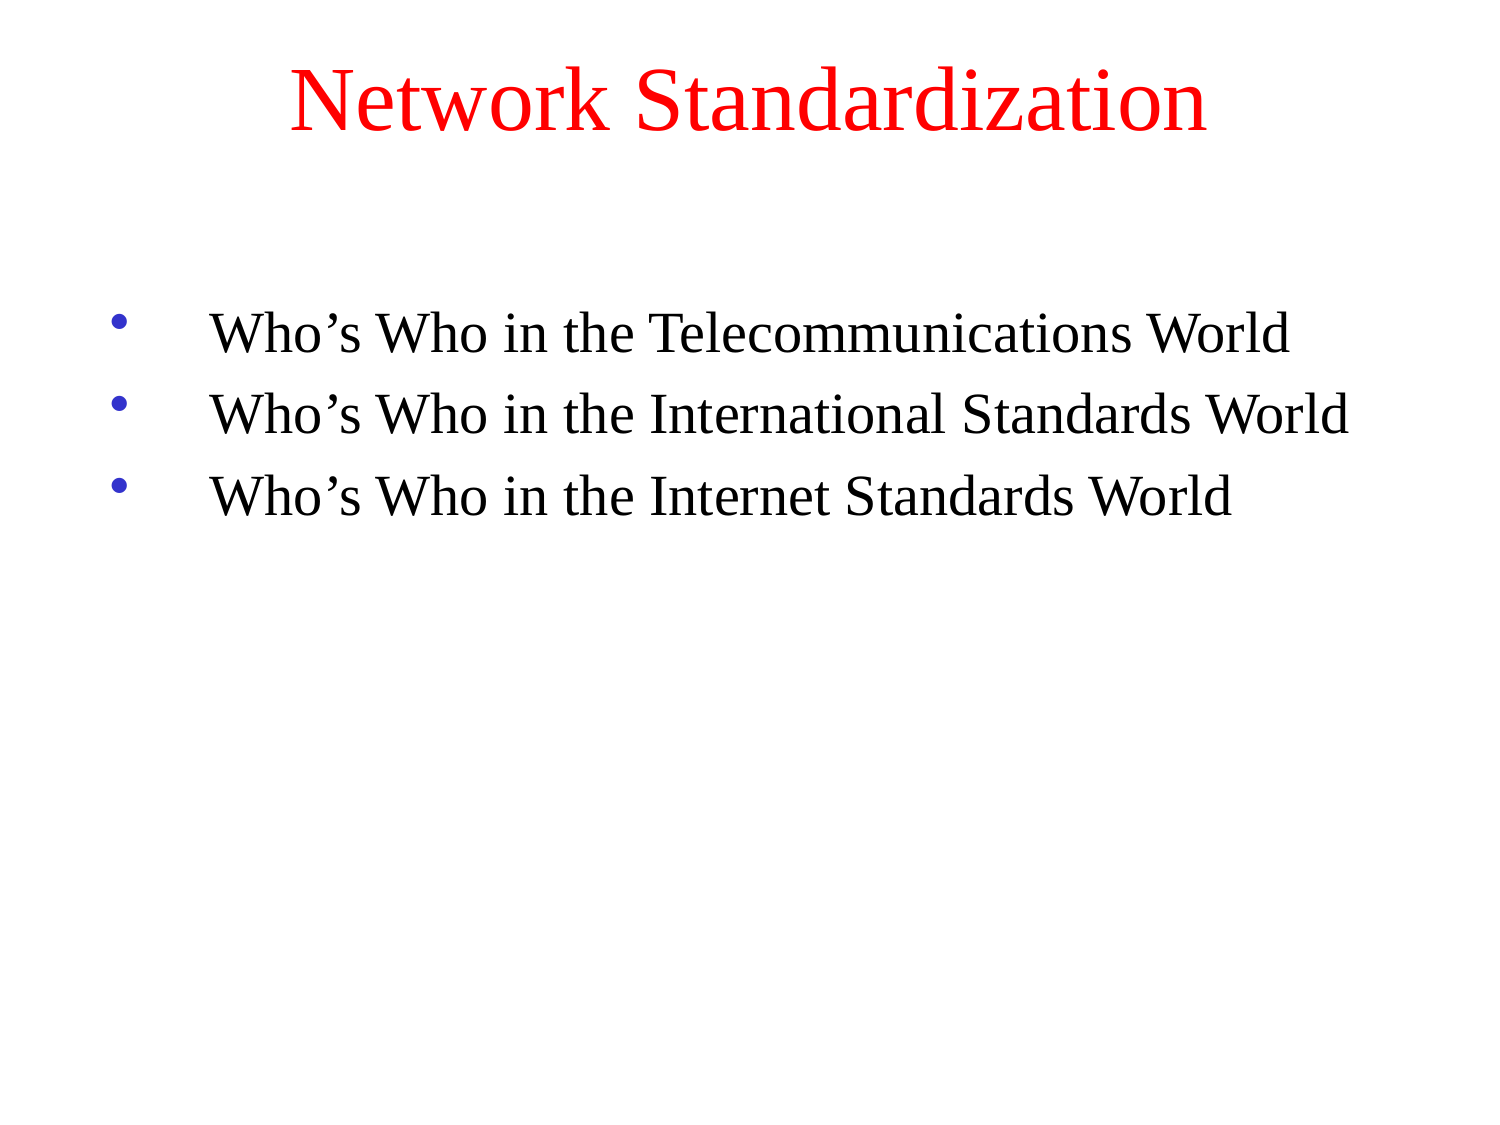

# Network Standardization
Who’s Who in the Telecommunications World
Who’s Who in the International Standards World
Who’s Who in the Internet Standards World